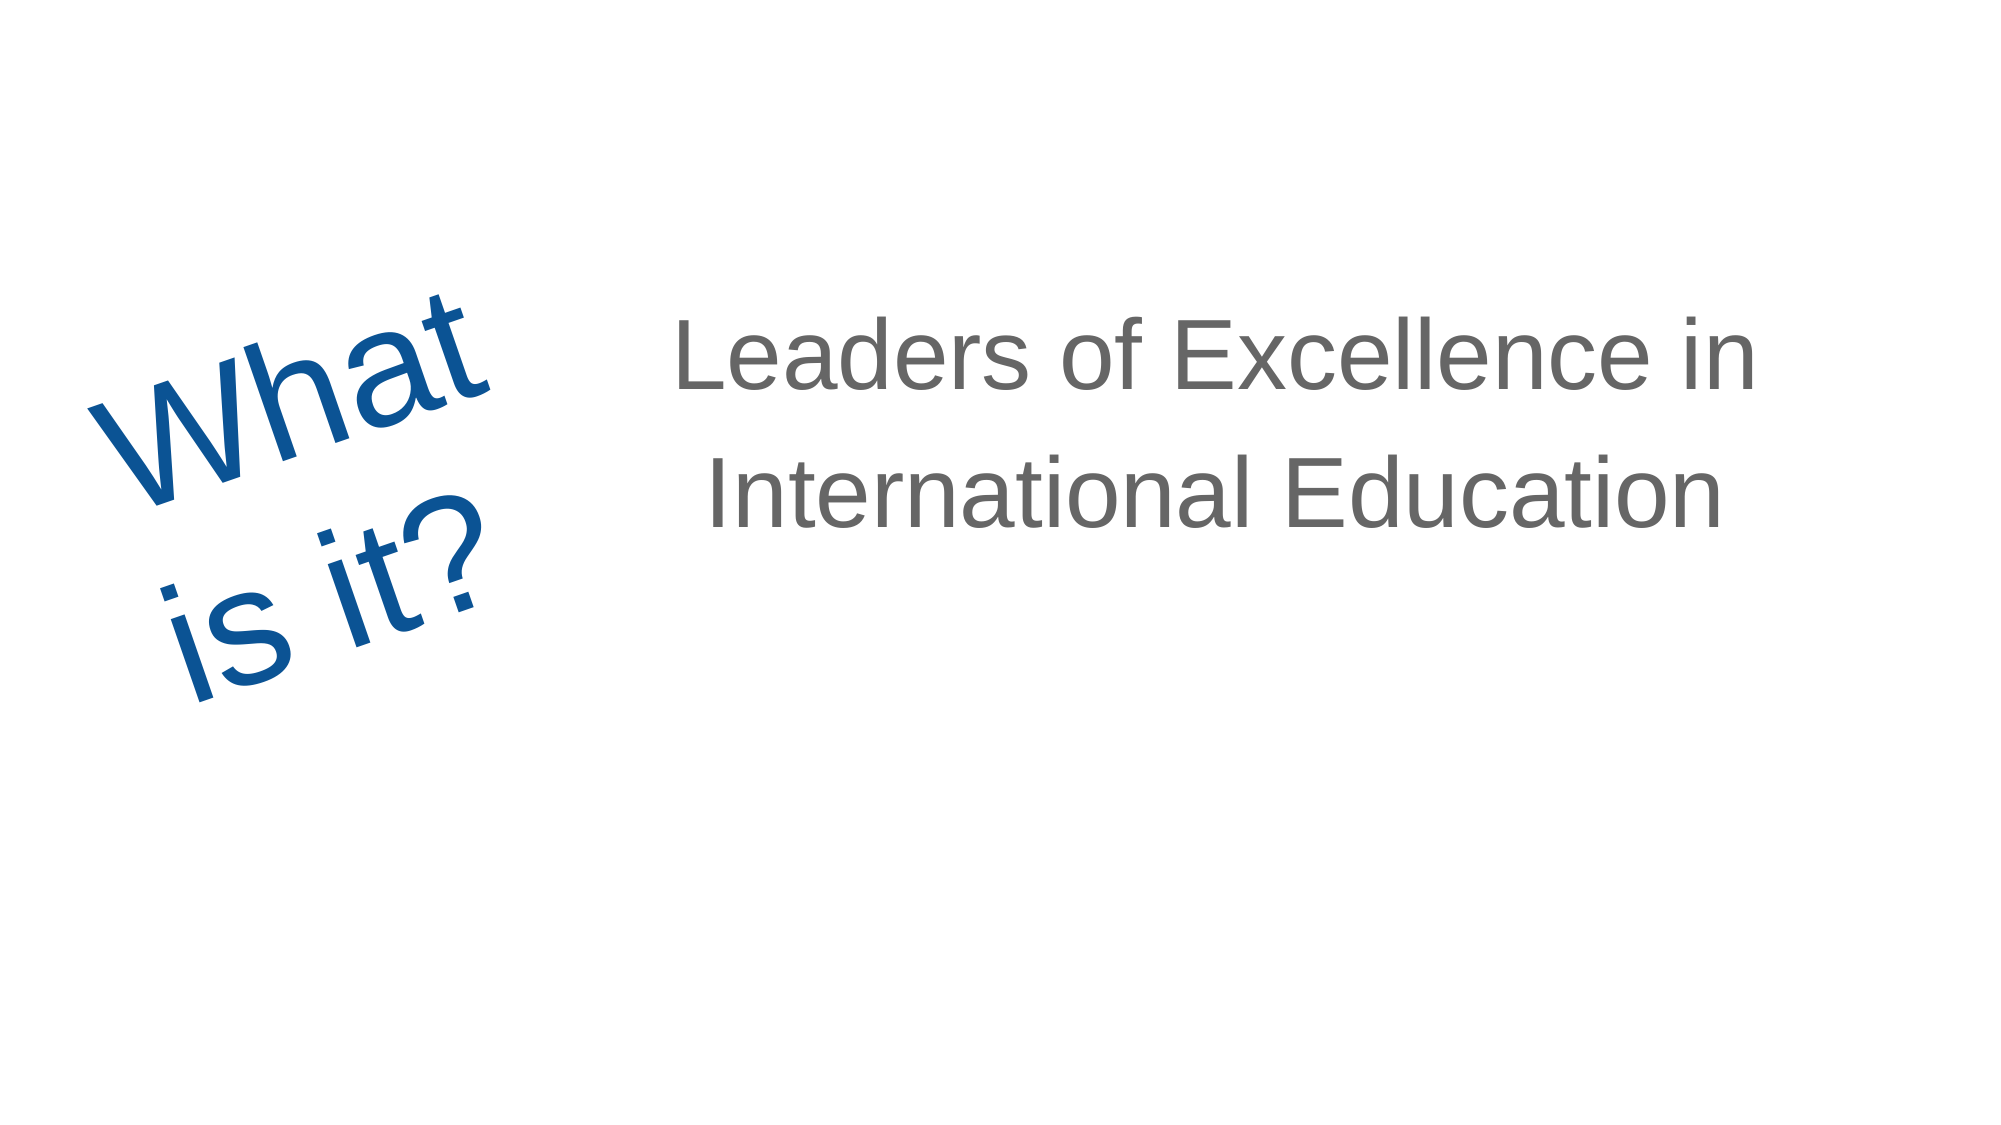

Leaders of Excellence in International Education
What is it?